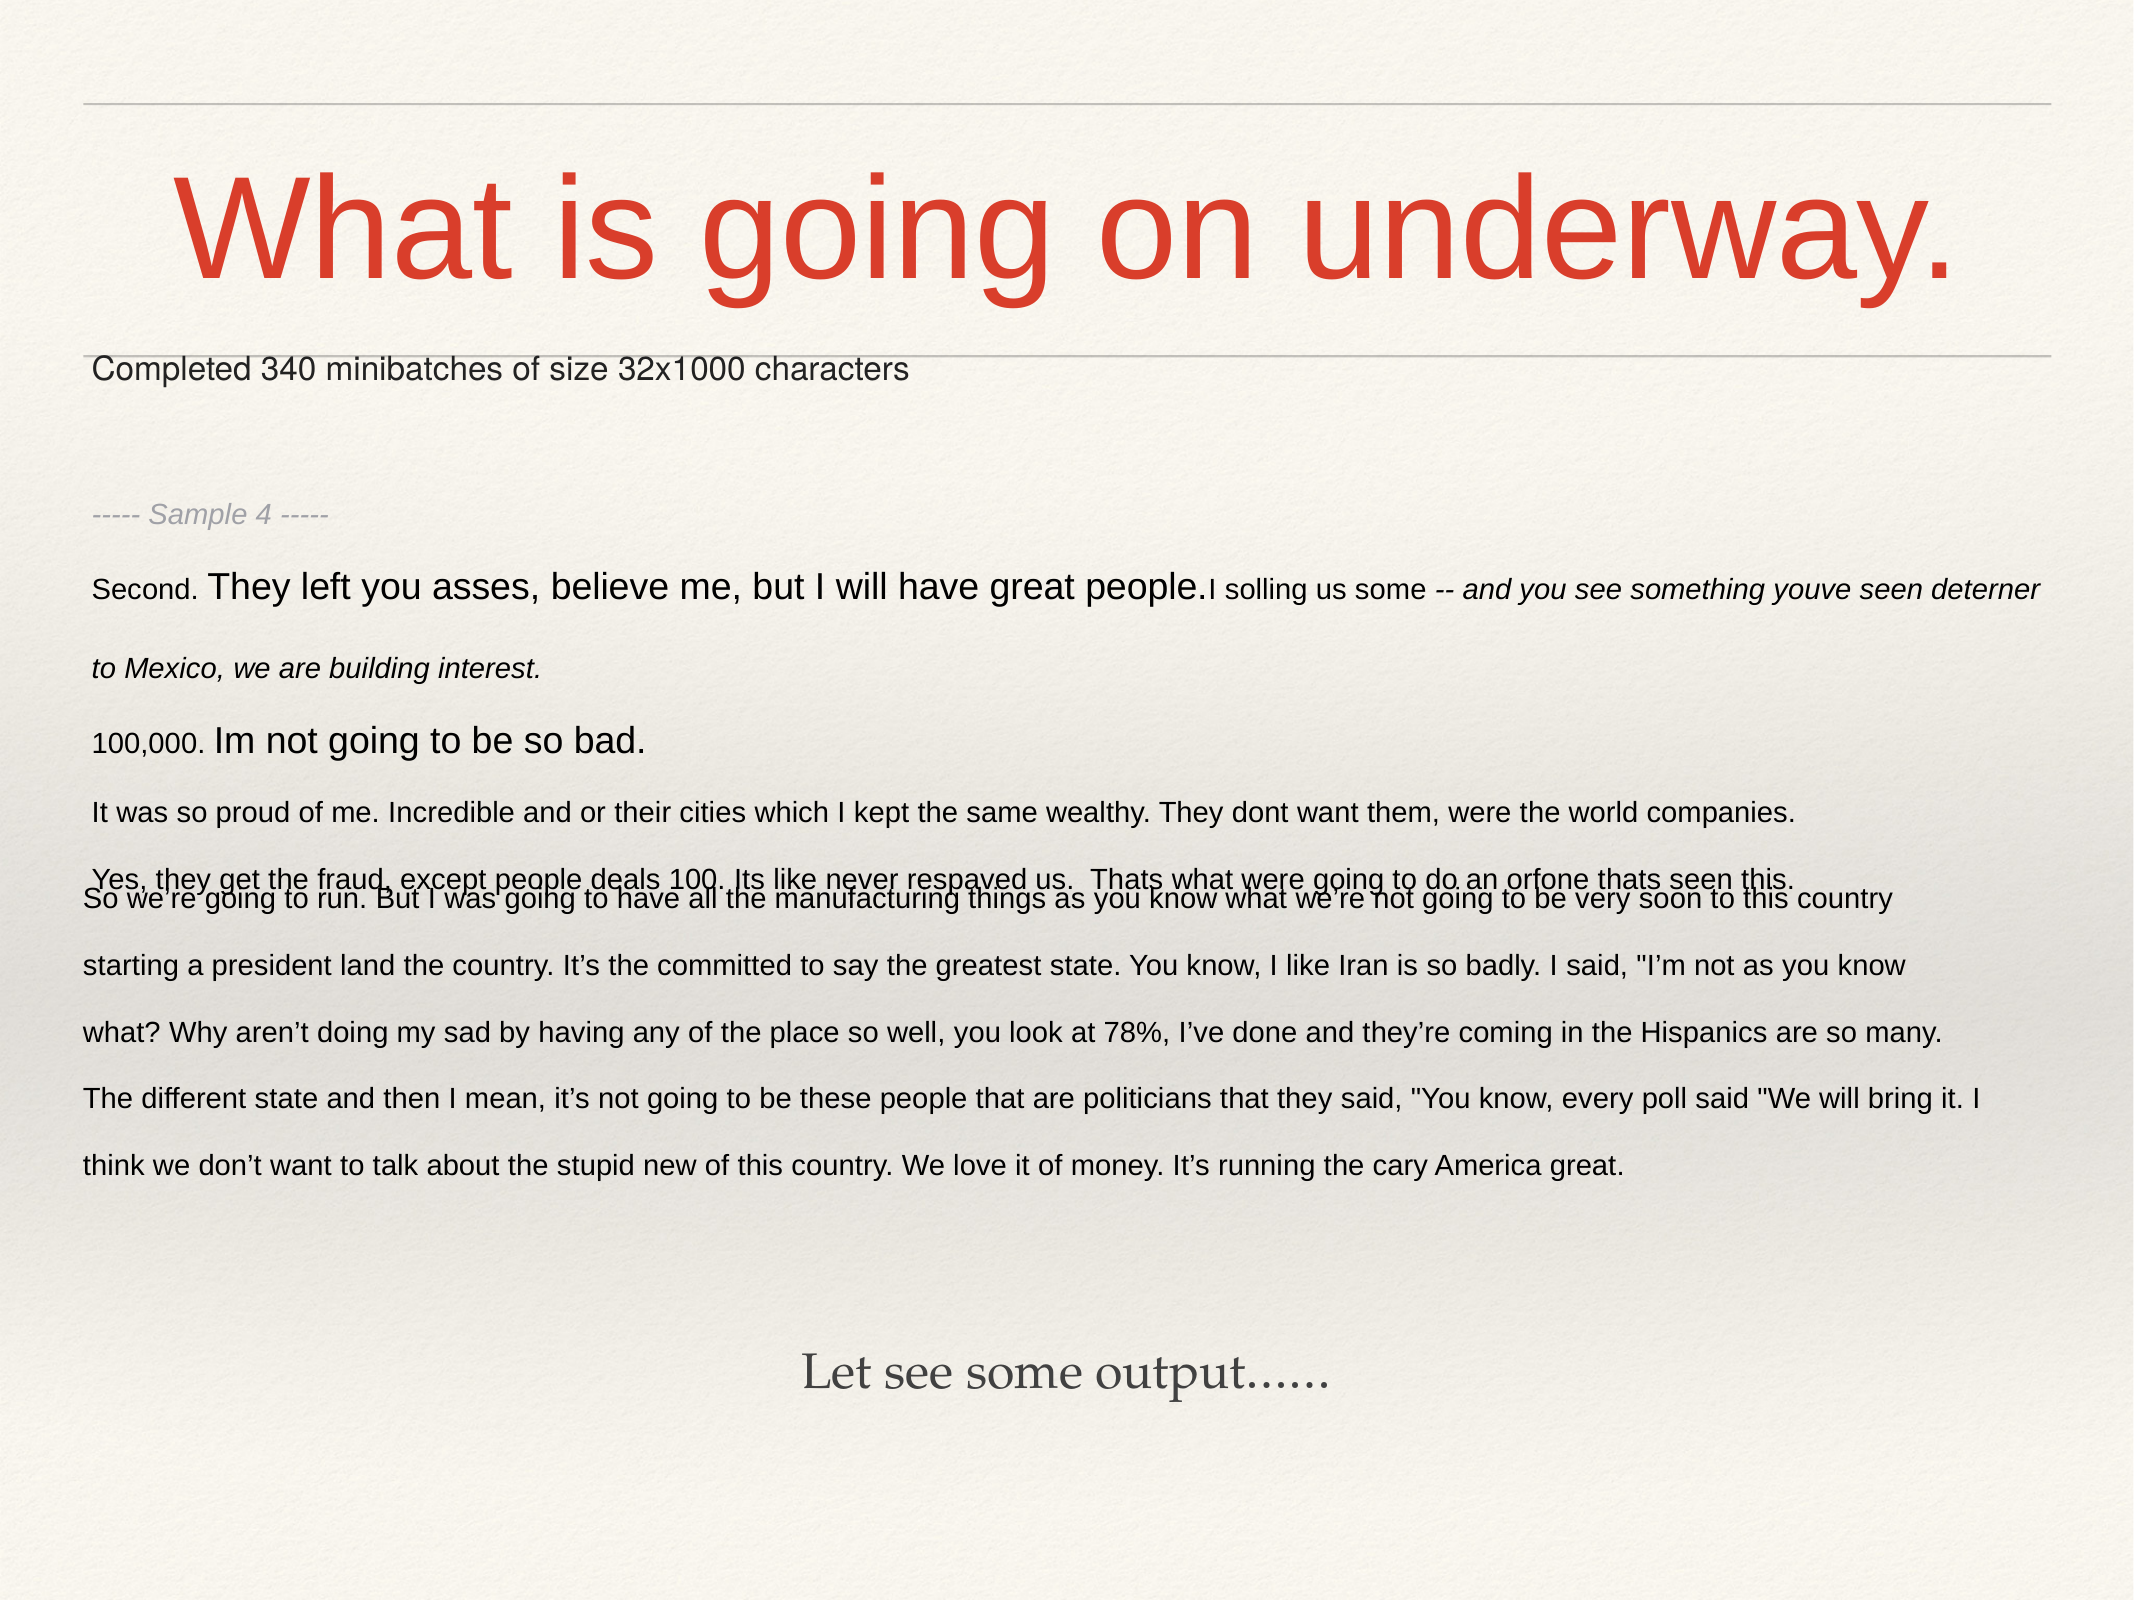

# What is going on underway.
Completed 340 minibatches of size 32x1000 characters

----- Sample 4 -----
Second. They left you asses, believe me, but I will have great people.I solling us some -- and you see something youve seen deterner to Mexico, we are building interest.
100,000. Im not going to be so bad.
It was so proud of me. Incredible and or their cities which I kept the same wealthy. They dont want them, were the world companies.
Yes, they get the fraud, except people deals 100. Its like never respaved us.  Thats what were going to do an orfone thats seen this.
So we’re going to run. But I was going to have all the manufacturing things as you know what we’re not going to be very soon to this country starting a president land the country. It’s the committed to say the greatest state. You know, I like Iran is so badly. I said, "I’m not as you know what? Why aren’t doing my sad by having any of the place so well, you look at 78%, I’ve done and they’re coming in the Hispanics are so many. The different state and then I mean, it’s not going to be these people that are politicians that they said, "You know, every poll said "We will bring it. I think we don’t want to talk about the stupid new of this country. We love it of money. It’s running the cary America great.
Let see some output……